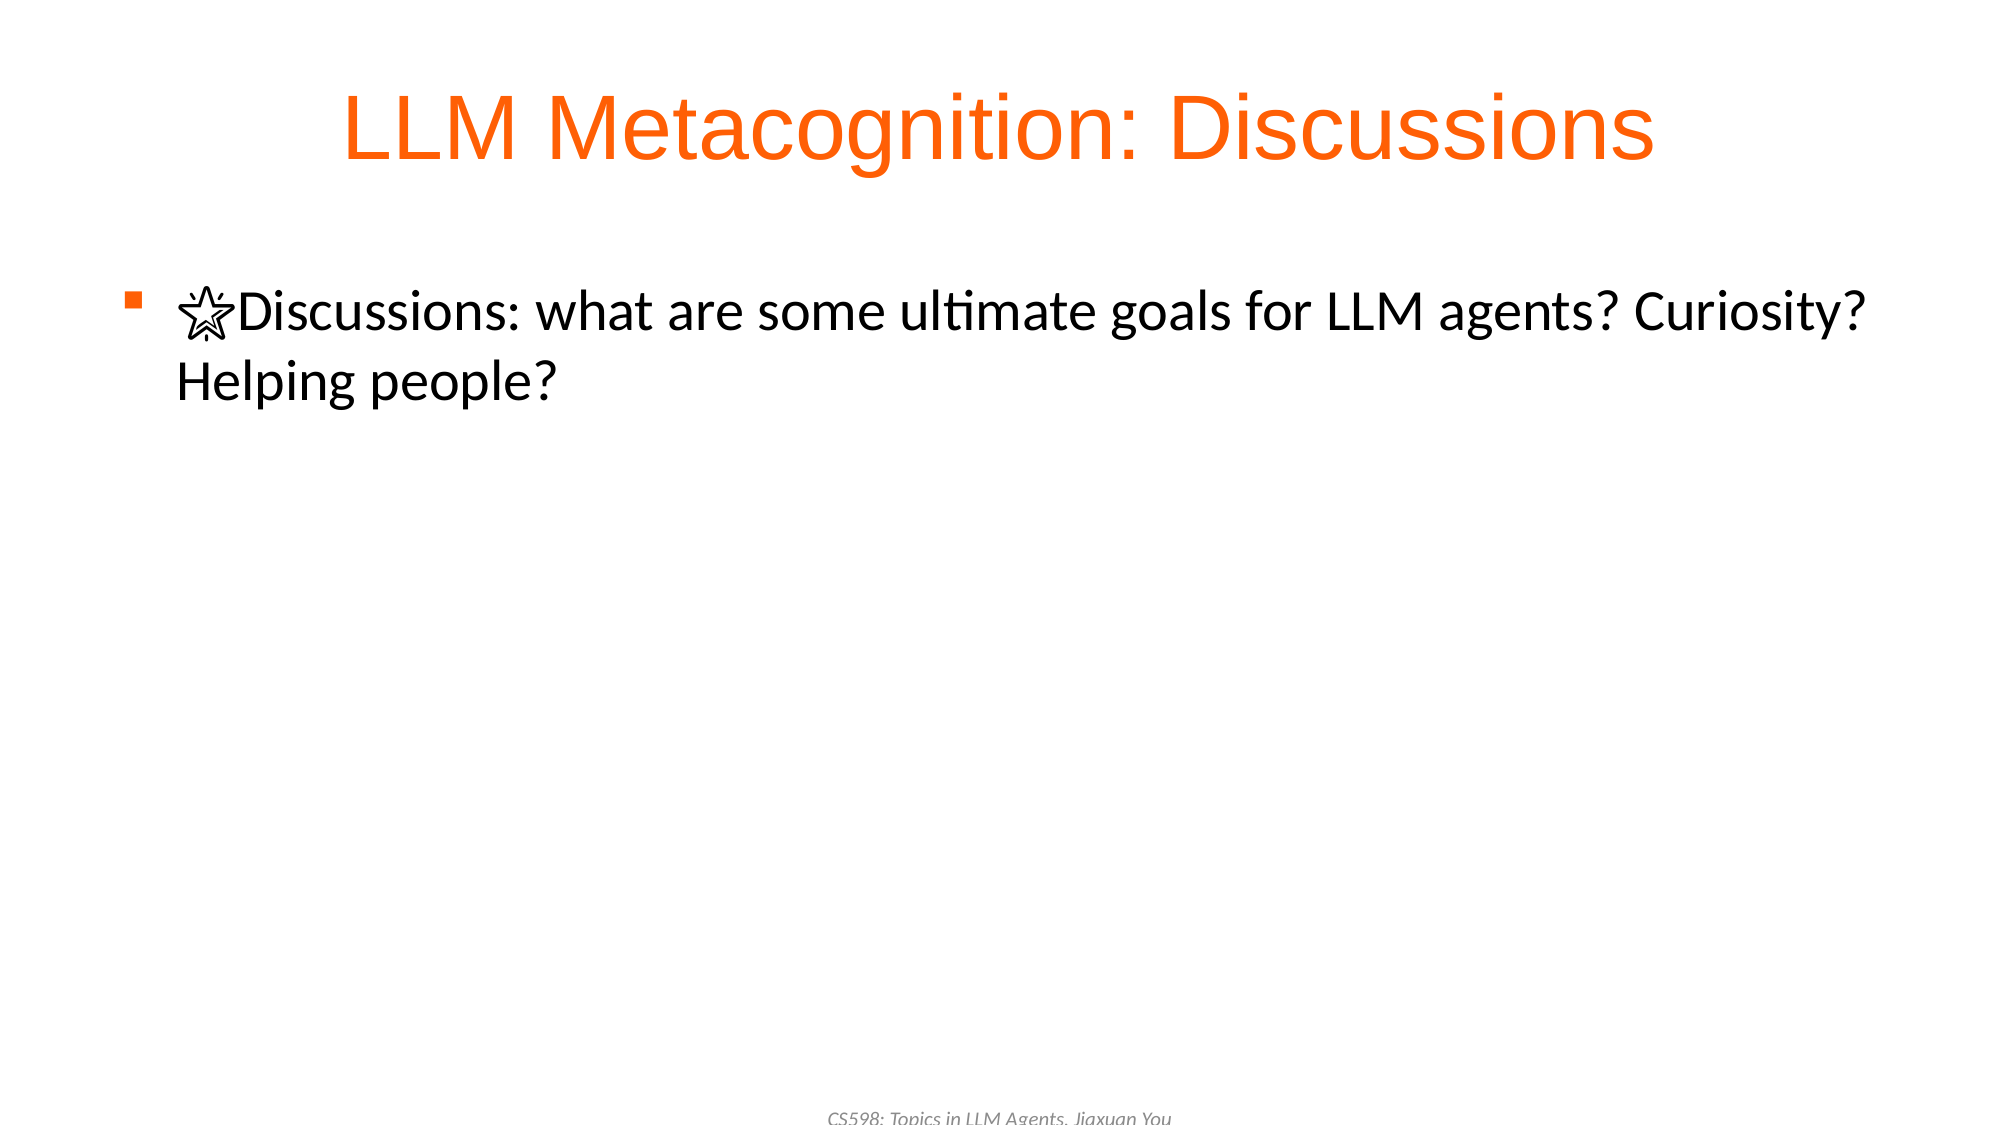

# LLM Metacognition: Discussions
🌟Discussions: what are some ultimate goals for LLM agents? Curiosity? Helping people?
CS598: Topics in LLM Agents, Jiaxuan You

10